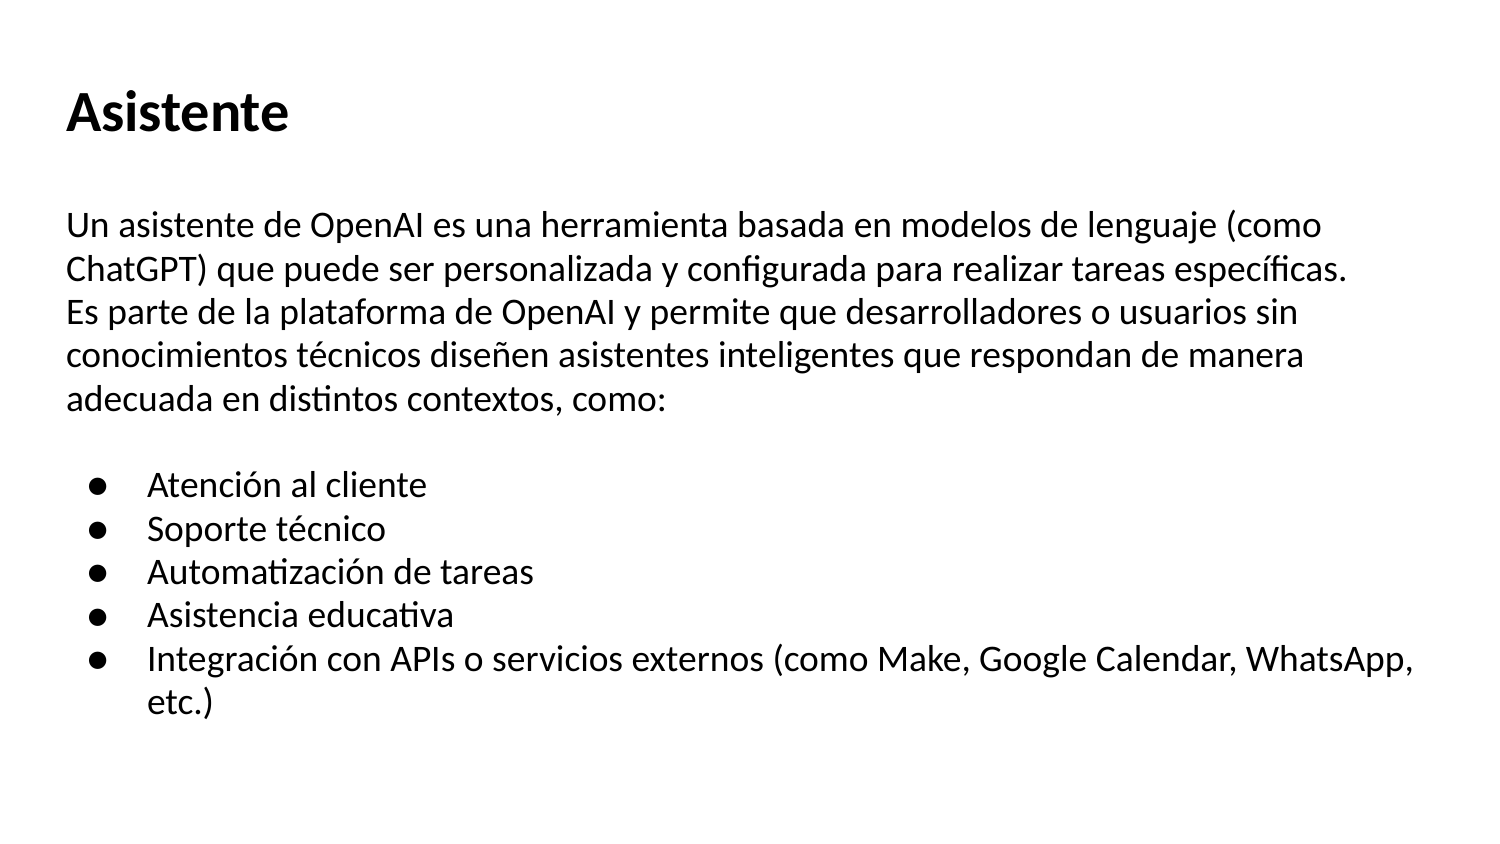

# Asistente
Un asistente de OpenAI es una herramienta basada en modelos de lenguaje (como ChatGPT) que puede ser personalizada y configurada para realizar tareas específicas.
Es parte de la plataforma de OpenAI y permite que desarrolladores o usuarios sin conocimientos técnicos diseñen asistentes inteligentes que respondan de manera adecuada en distintos contextos, como:

Atención al cliente
Soporte técnico
Automatización de tareas
Asistencia educativa
Integración con APIs o servicios externos (como Make, Google Calendar, WhatsApp, etc.)